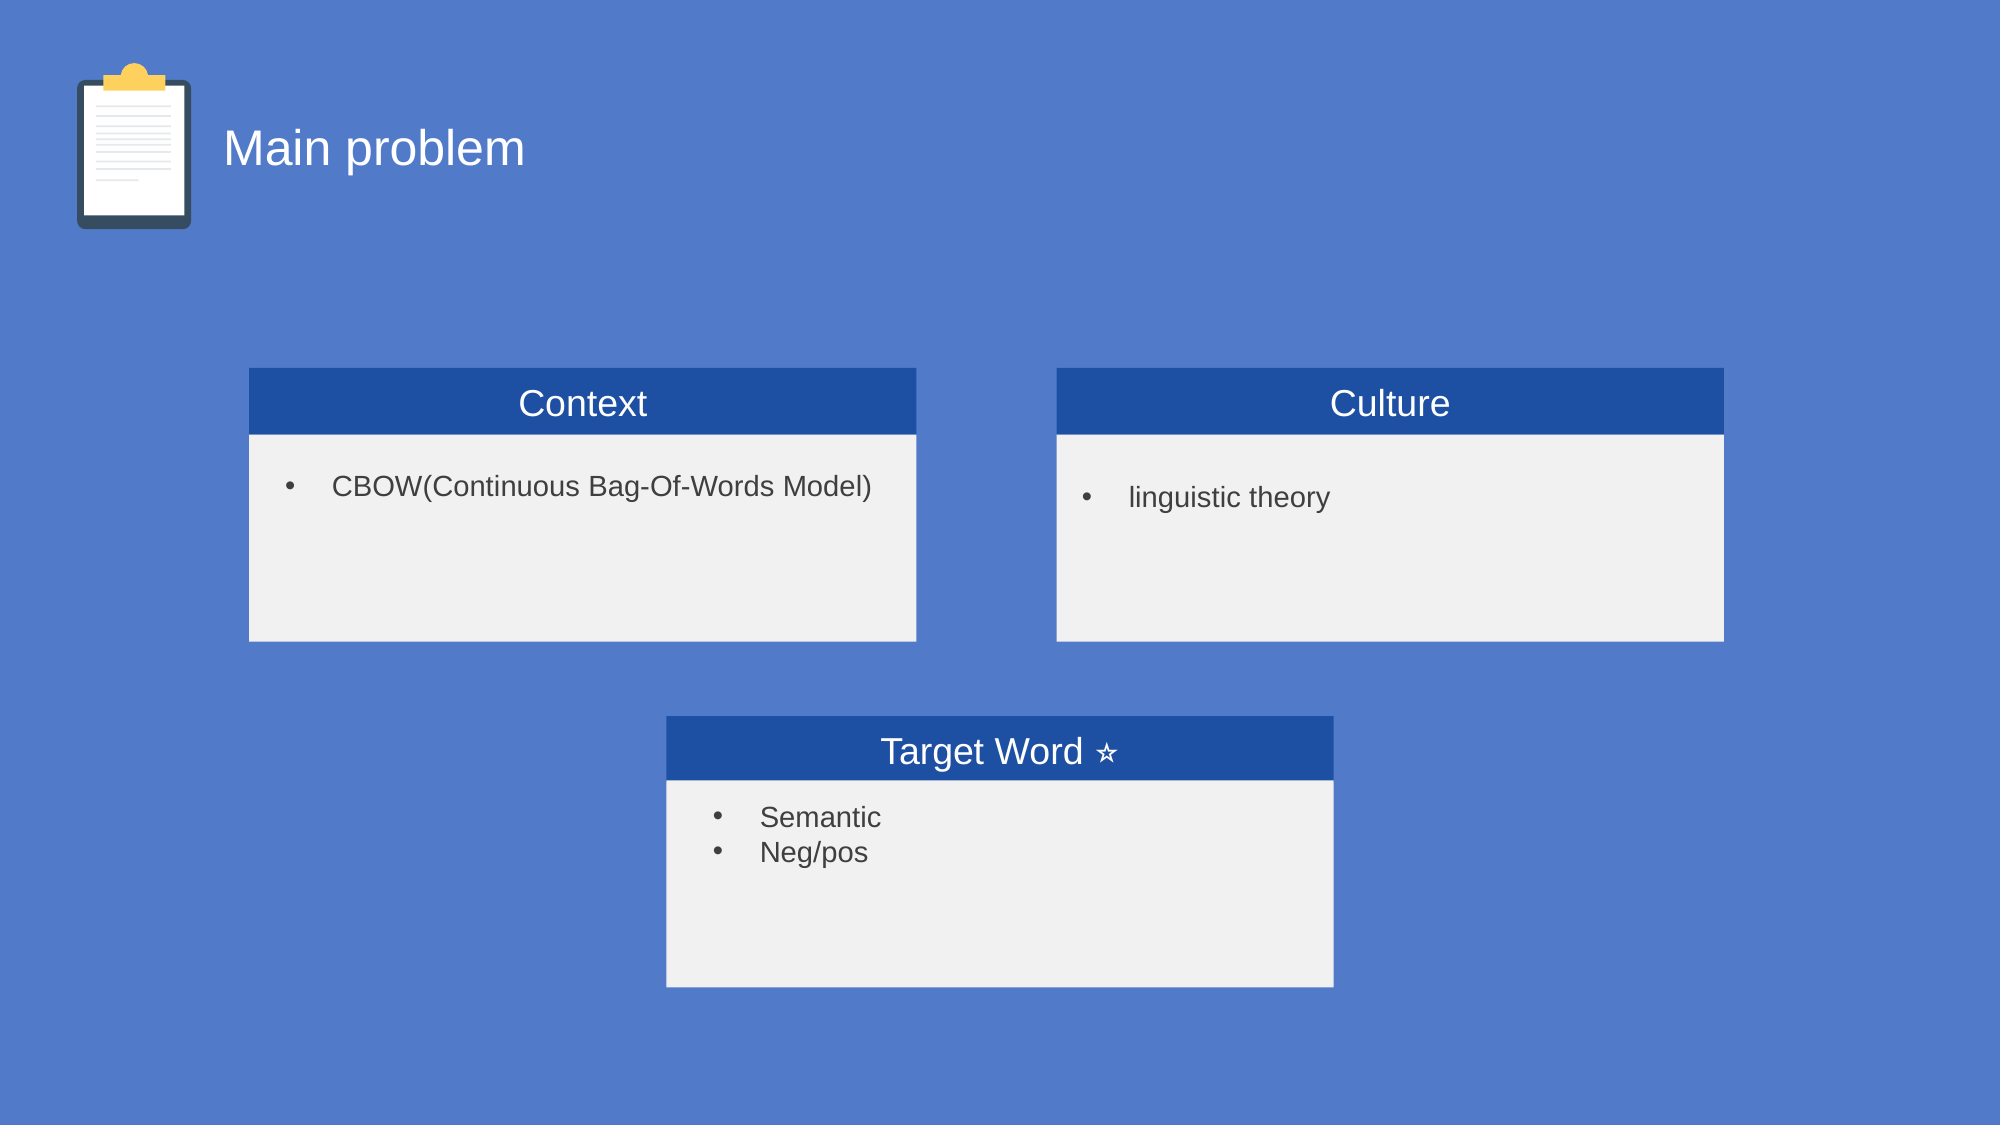

Main problem
Culture
Context

CBOW(Continuous Bag-Of-Words Model)
linguistic theory
Target Word ⭐

Semantic
Neg/pos